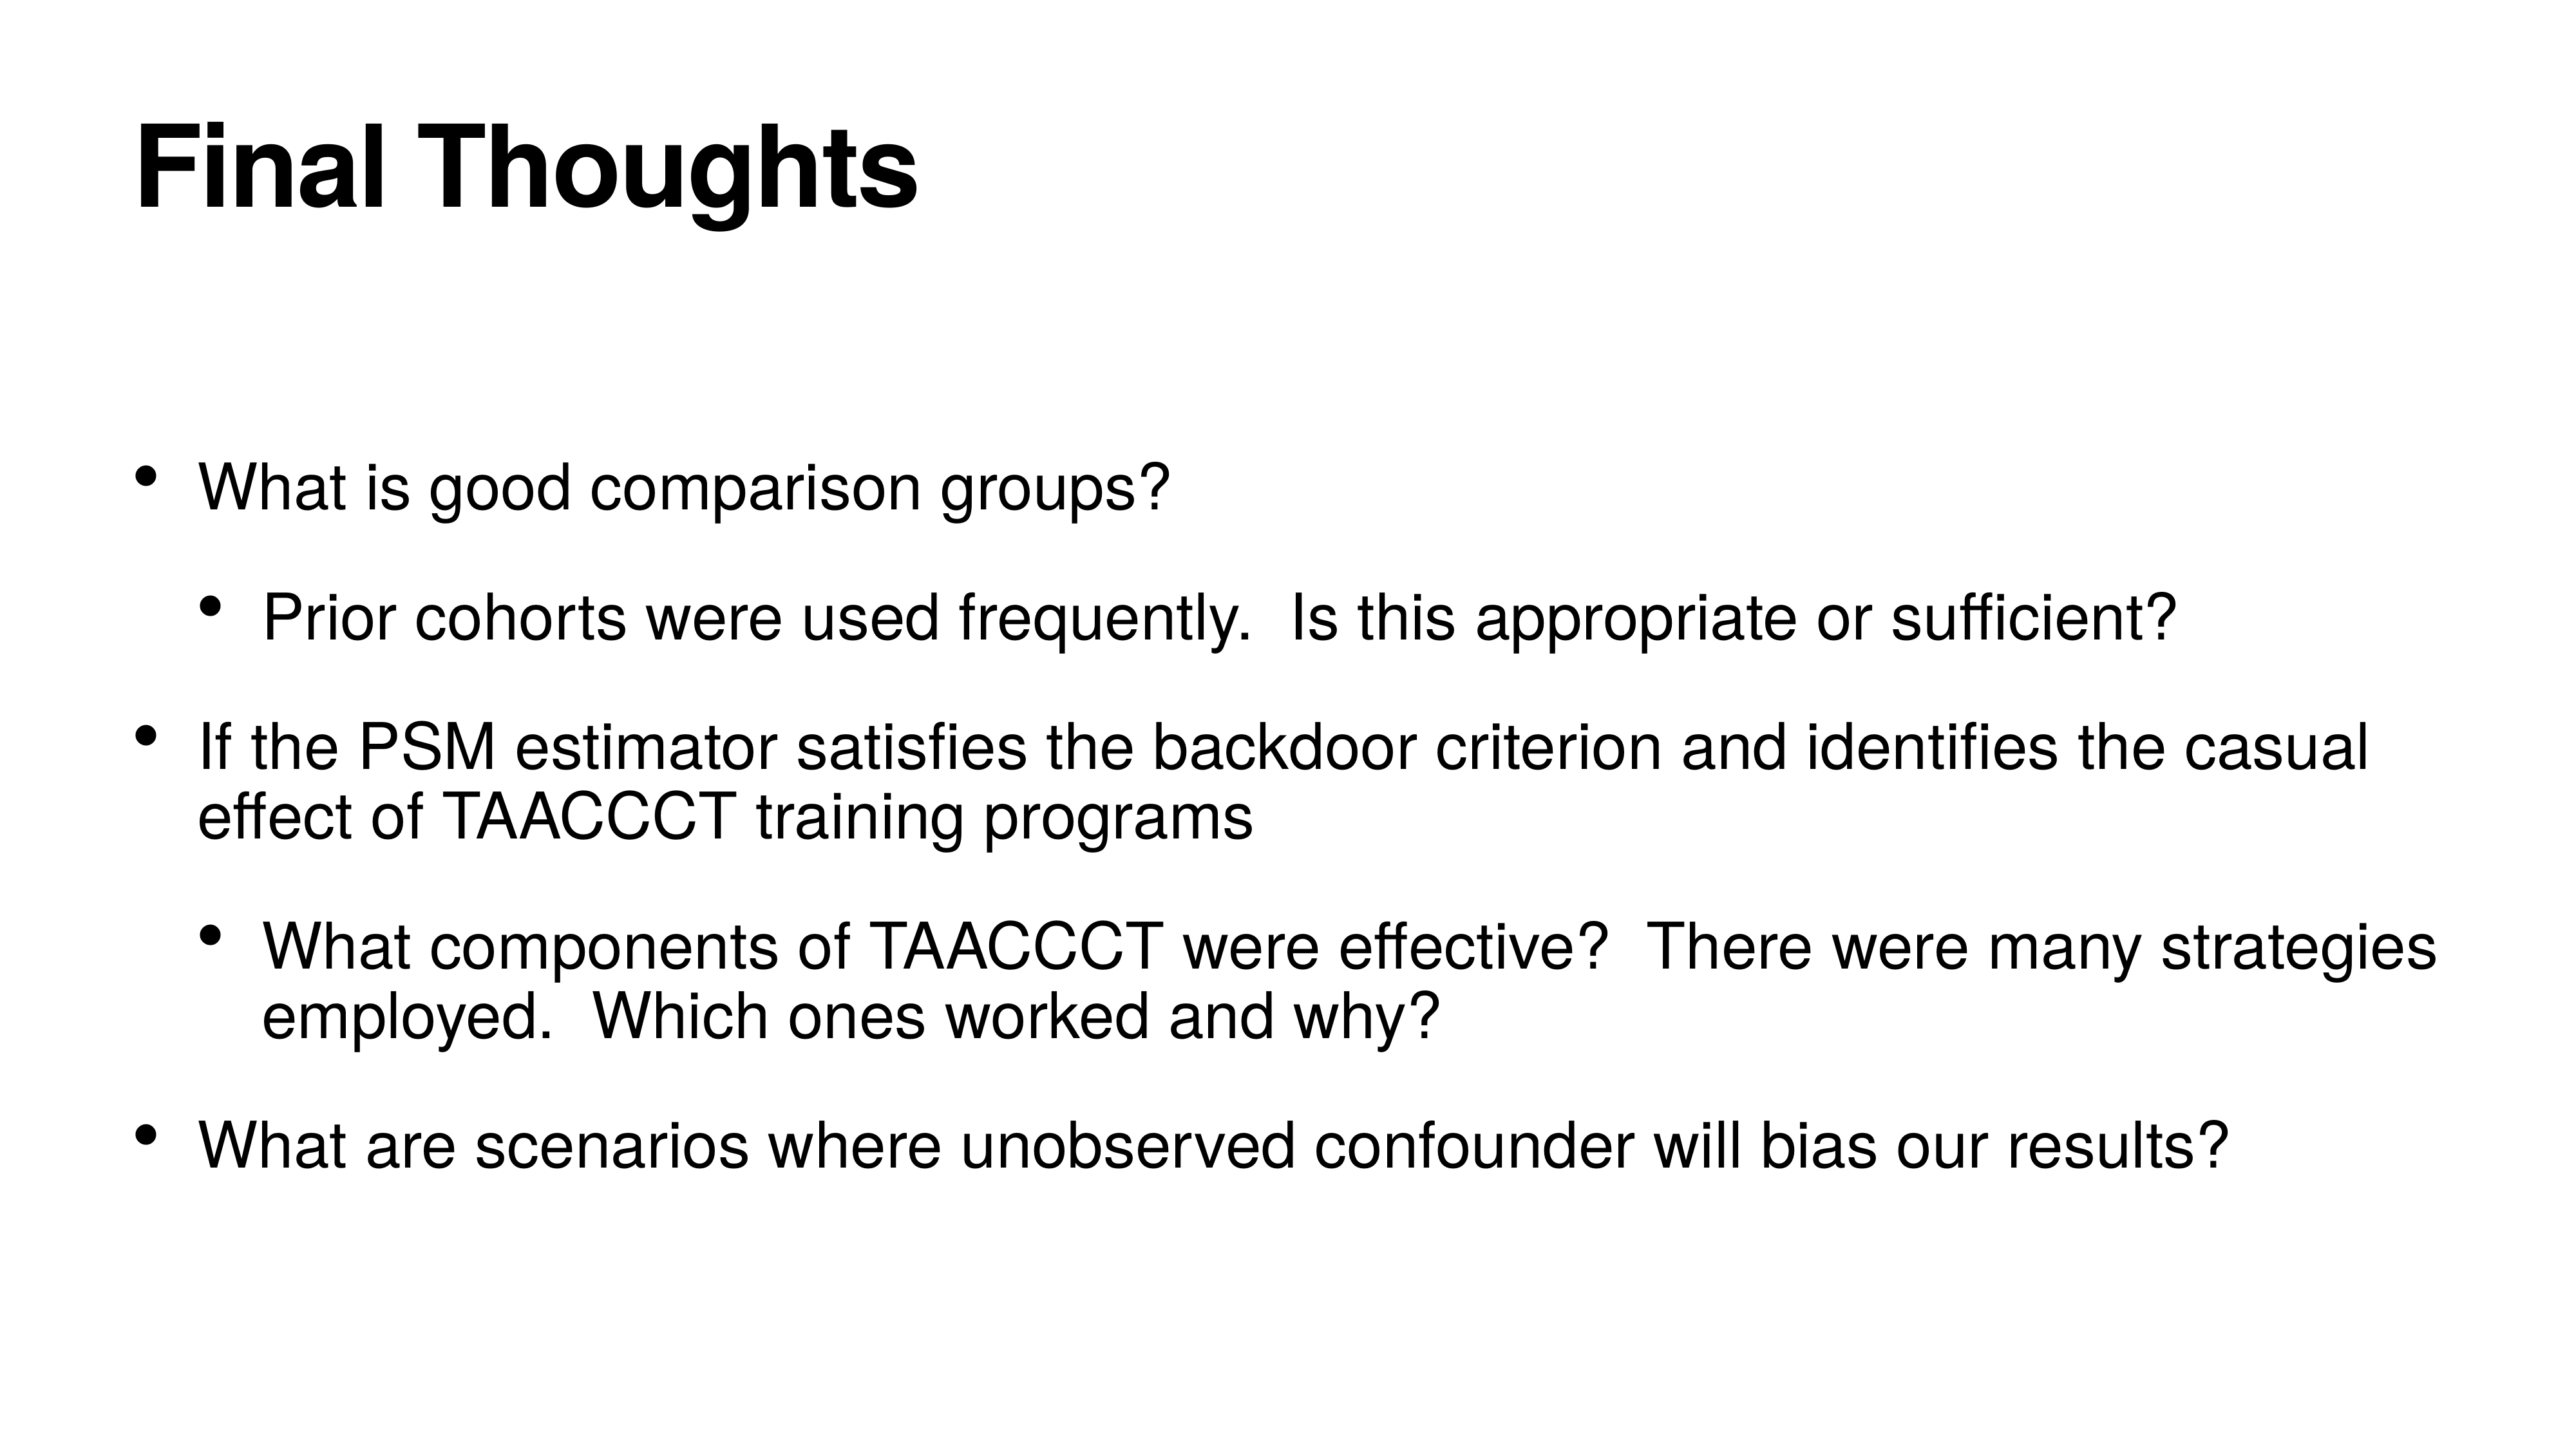

# Final Thoughts
What is good comparison groups?
Prior cohorts were used frequently.  Is this appropriate or sufficient?
If the PSM estimator satisfies the backdoor criterion and identifies the casual effect of TAACCCT training programs
What components of TAACCCT were effective?  There were many strategies employed.  Which ones worked and why?
What are scenarios where unobserved confounder will bias our results?